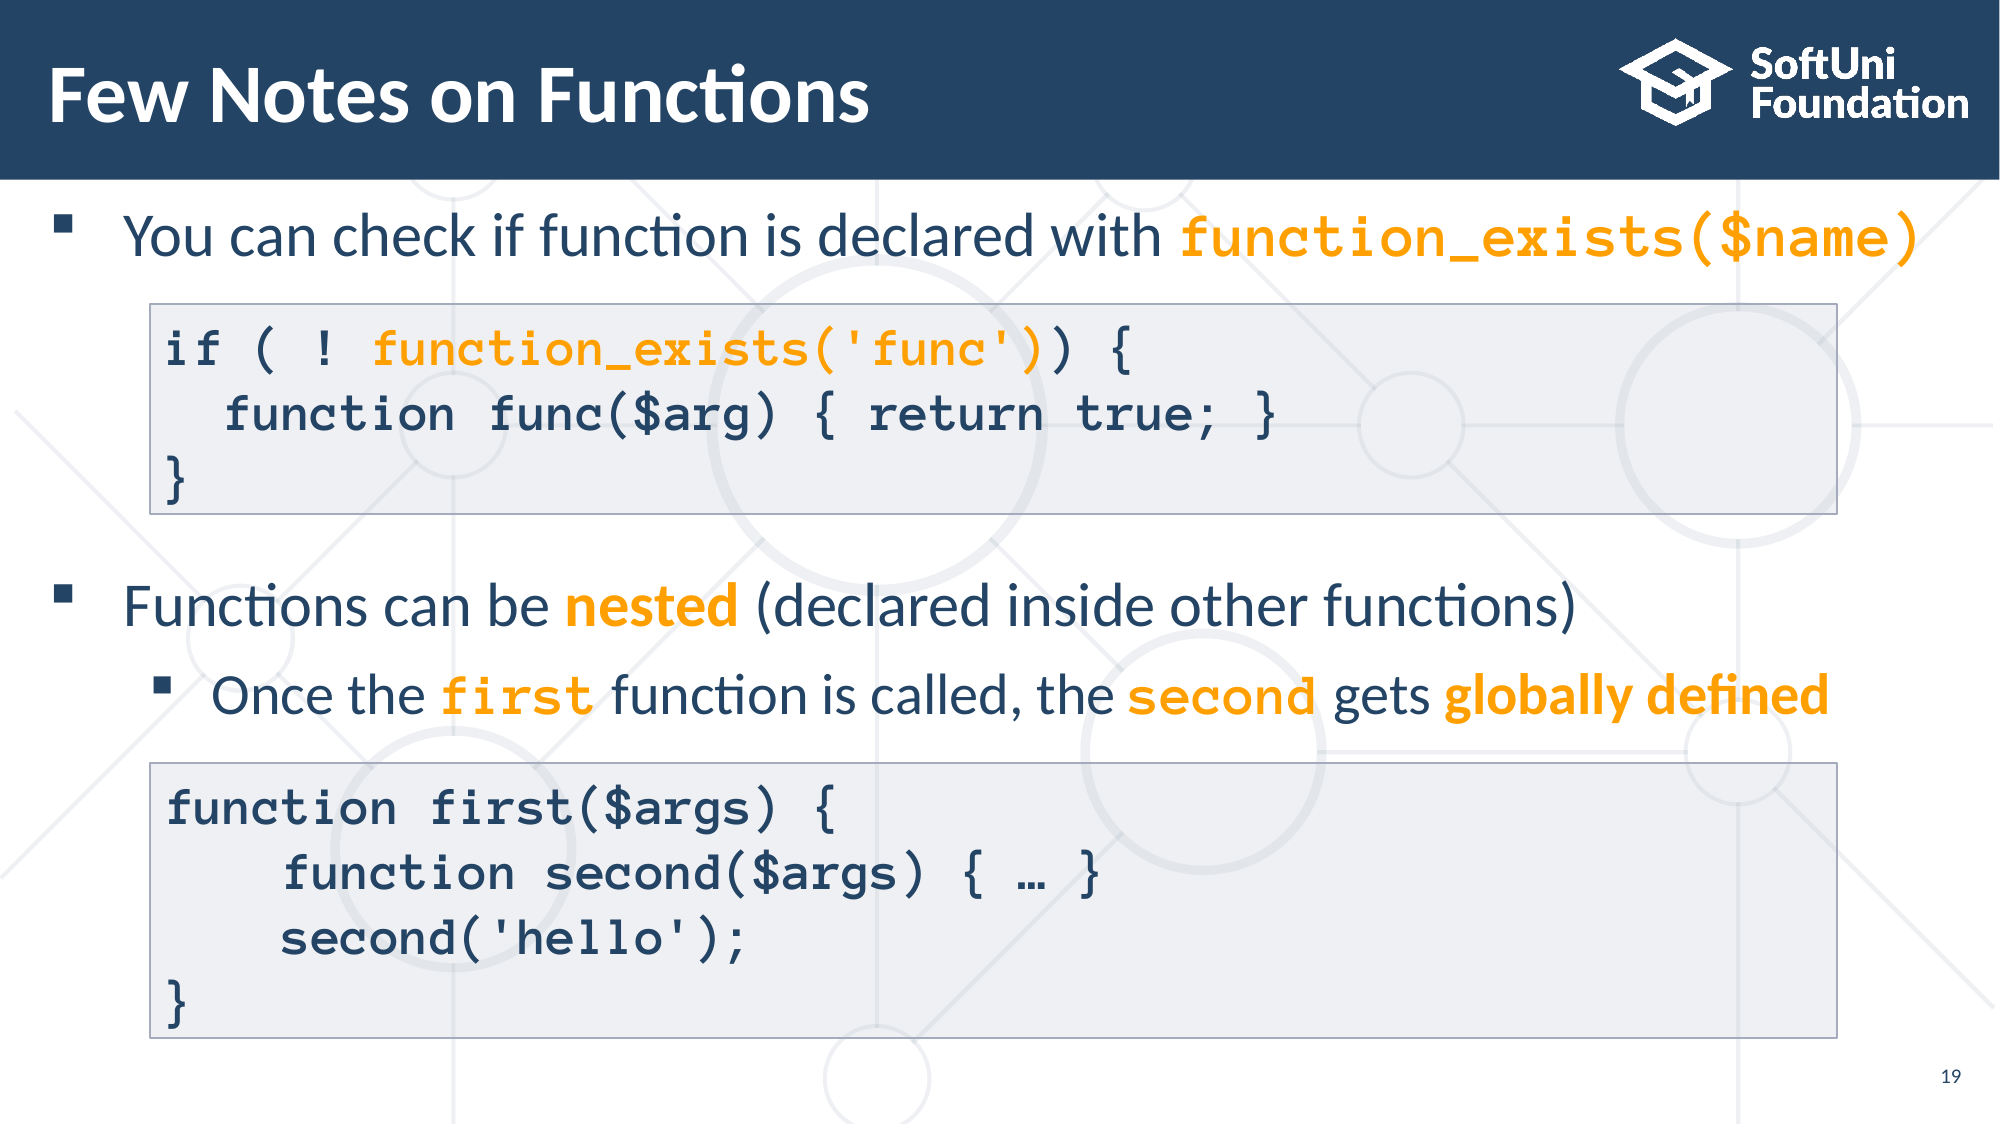

# Few Notes on Functions
You can check if function is declared with function_exists($name)

Functions can be nested (declared inside other functions)
Once the first function is called, the second gets globally defined
if ( ! function_exists('func')) {
  function func($arg) { return true; }
}
function first($args) {
    function second($args) { … }
    second('hello');
}
19